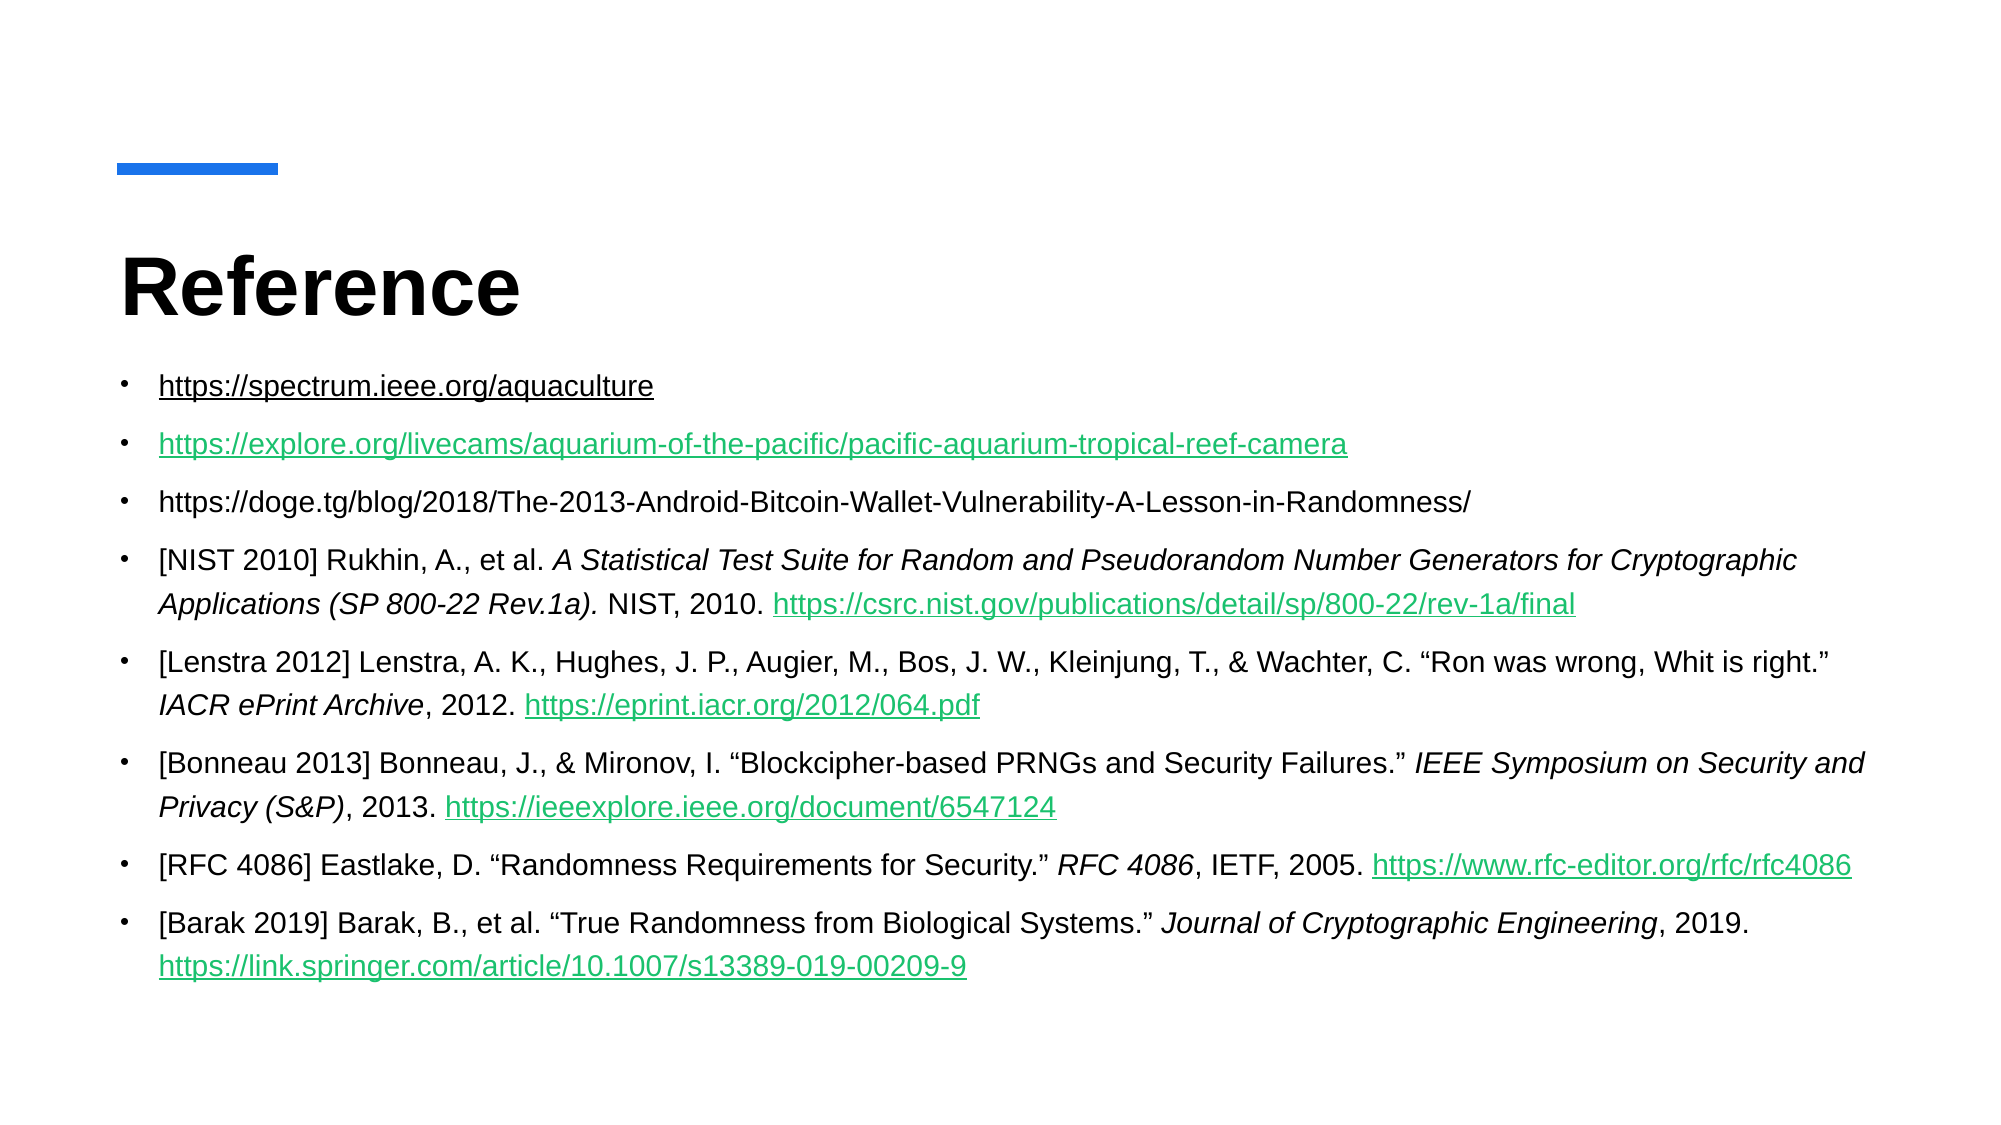

# Reference
https://spectrum.ieee.org/aquaculture
https://explore.org/livecams/aquarium-of-the-pacific/pacific-aquarium-tropical-reef-camera
https://doge.tg/blog/2018/The-2013-Android-Bitcoin-Wallet-Vulnerability-A-Lesson-in-Randomness/
[NIST 2010] Rukhin, A., et al. A Statistical Test Suite for Random and Pseudorandom Number Generators for Cryptographic Applications (SP 800-22 Rev.1a). NIST, 2010. https://csrc.nist.gov/publications/detail/sp/800-22/rev-1a/final
[Lenstra 2012] Lenstra, A. K., Hughes, J. P., Augier, M., Bos, J. W., Kleinjung, T., & Wachter, C. “Ron was wrong, Whit is right.” IACR ePrint Archive, 2012. https://eprint.iacr.org/2012/064.pdf
[Bonneau 2013] Bonneau, J., & Mironov, I. “Blockcipher-based PRNGs and Security Failures.” IEEE Symposium on Security and Privacy (S&P), 2013. https://ieeexplore.ieee.org/document/6547124
[RFC 4086] Eastlake, D. “Randomness Requirements for Security.” RFC 4086, IETF, 2005. https://www.rfc-editor.org/rfc/rfc4086
[Barak 2019] Barak, B., et al. “True Randomness from Biological Systems.” Journal of Cryptographic Engineering, 2019. https://link.springer.com/article/10.1007/s13389-019-00209-9